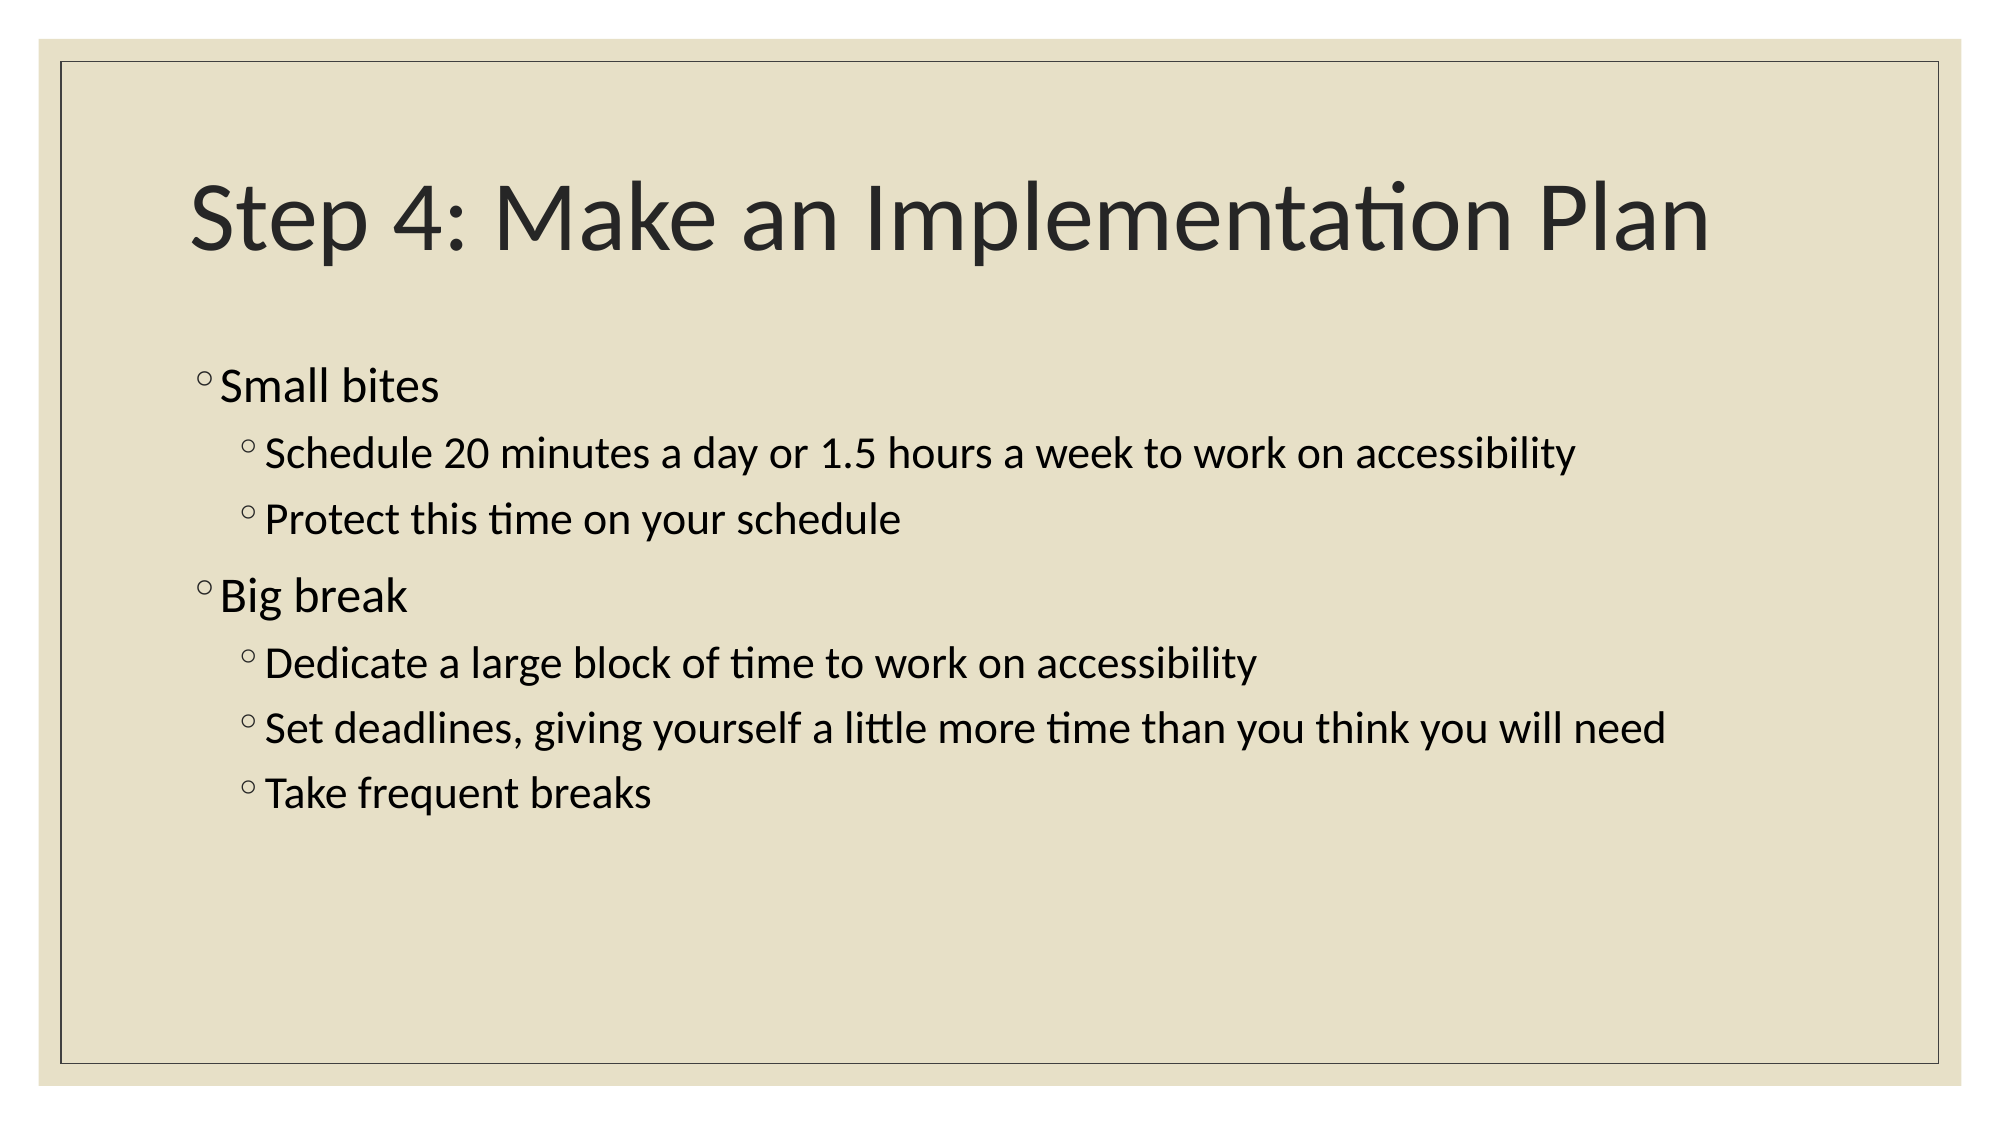

# Step 4: Make an Implementation Plan
Small bites
Schedule 20 minutes a day or 1.5 hours a week to work on accessibility
Protect this time on your schedule
Big break
Dedicate a large block of time to work on accessibility
Set deadlines, giving yourself a little more time than you think you will need
Take frequent breaks